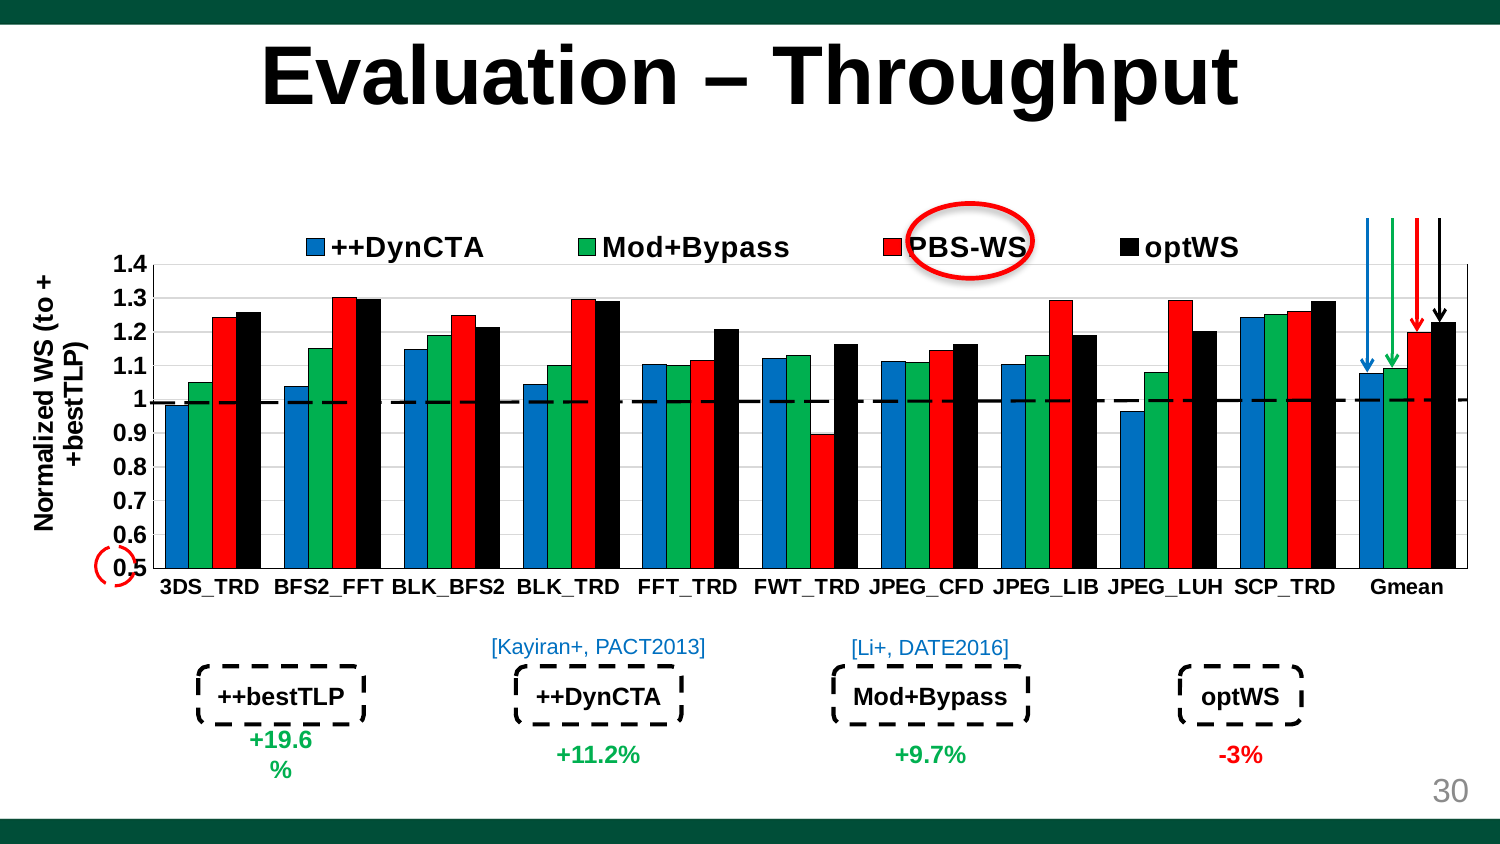

# Evaluation – Throughput

### Chart

| Category | ++DynCTA | Mod+Bypass | PBS-WS | optWS |
|---|---|---|---|---|
| 3DS_TRD  | 0.982426688931057 | 1.05 | 1.243840074827738 | 1.257884664344624 |
| BFS2_FFT  | 1.038591154619134 | 1.15 | 1.302693640151776 | 1.295745479047456 |
| BLK_BFS2  | 1.14914834919492 | 1.19 | 1.24900627729803 | 1.213960673483157 |
| BLK_TRD  | 1.045519935255387 | 1.1 | 1.295601659809356 | 1.291038763382904 |
| FFT_TRD  | 1.102720066411871 | 1.1 | 1.115124238826978 | 1.206339167859104 |
| FWT_TRD  | 1.121596322986568 | 1.13 | 0.897224720404506 | 1.162425033072134 |
| JPEG_CFD  | 1.112143861746078 | 1.11 | 1.144674404408182 | 1.161269550772411 |
| JPEG_LIB  | 1.10463265326743 | 1.13 | 1.29293626916069 | 1.190257777236096 |
| JPEG_LUH  | 0.96442285887376 | 1.08 | 1.292501142106172 | 1.201589893719489 |
| SCP_TRD  | 1.242275230166862 | 1.25 | 1.26133477003798 | 1.288676146625207 |
| Gmean | 1.076106494654497 | 1.09 | 1.196795369594542 | 1.22640541863204 |
[Kayiran+, PACT2013]
[Li+, DATE2016]
Mod+Bypass
optWS
++bestTLP
++DynCTA
+19.6%
+11.2%
+9.7%
-3%

30